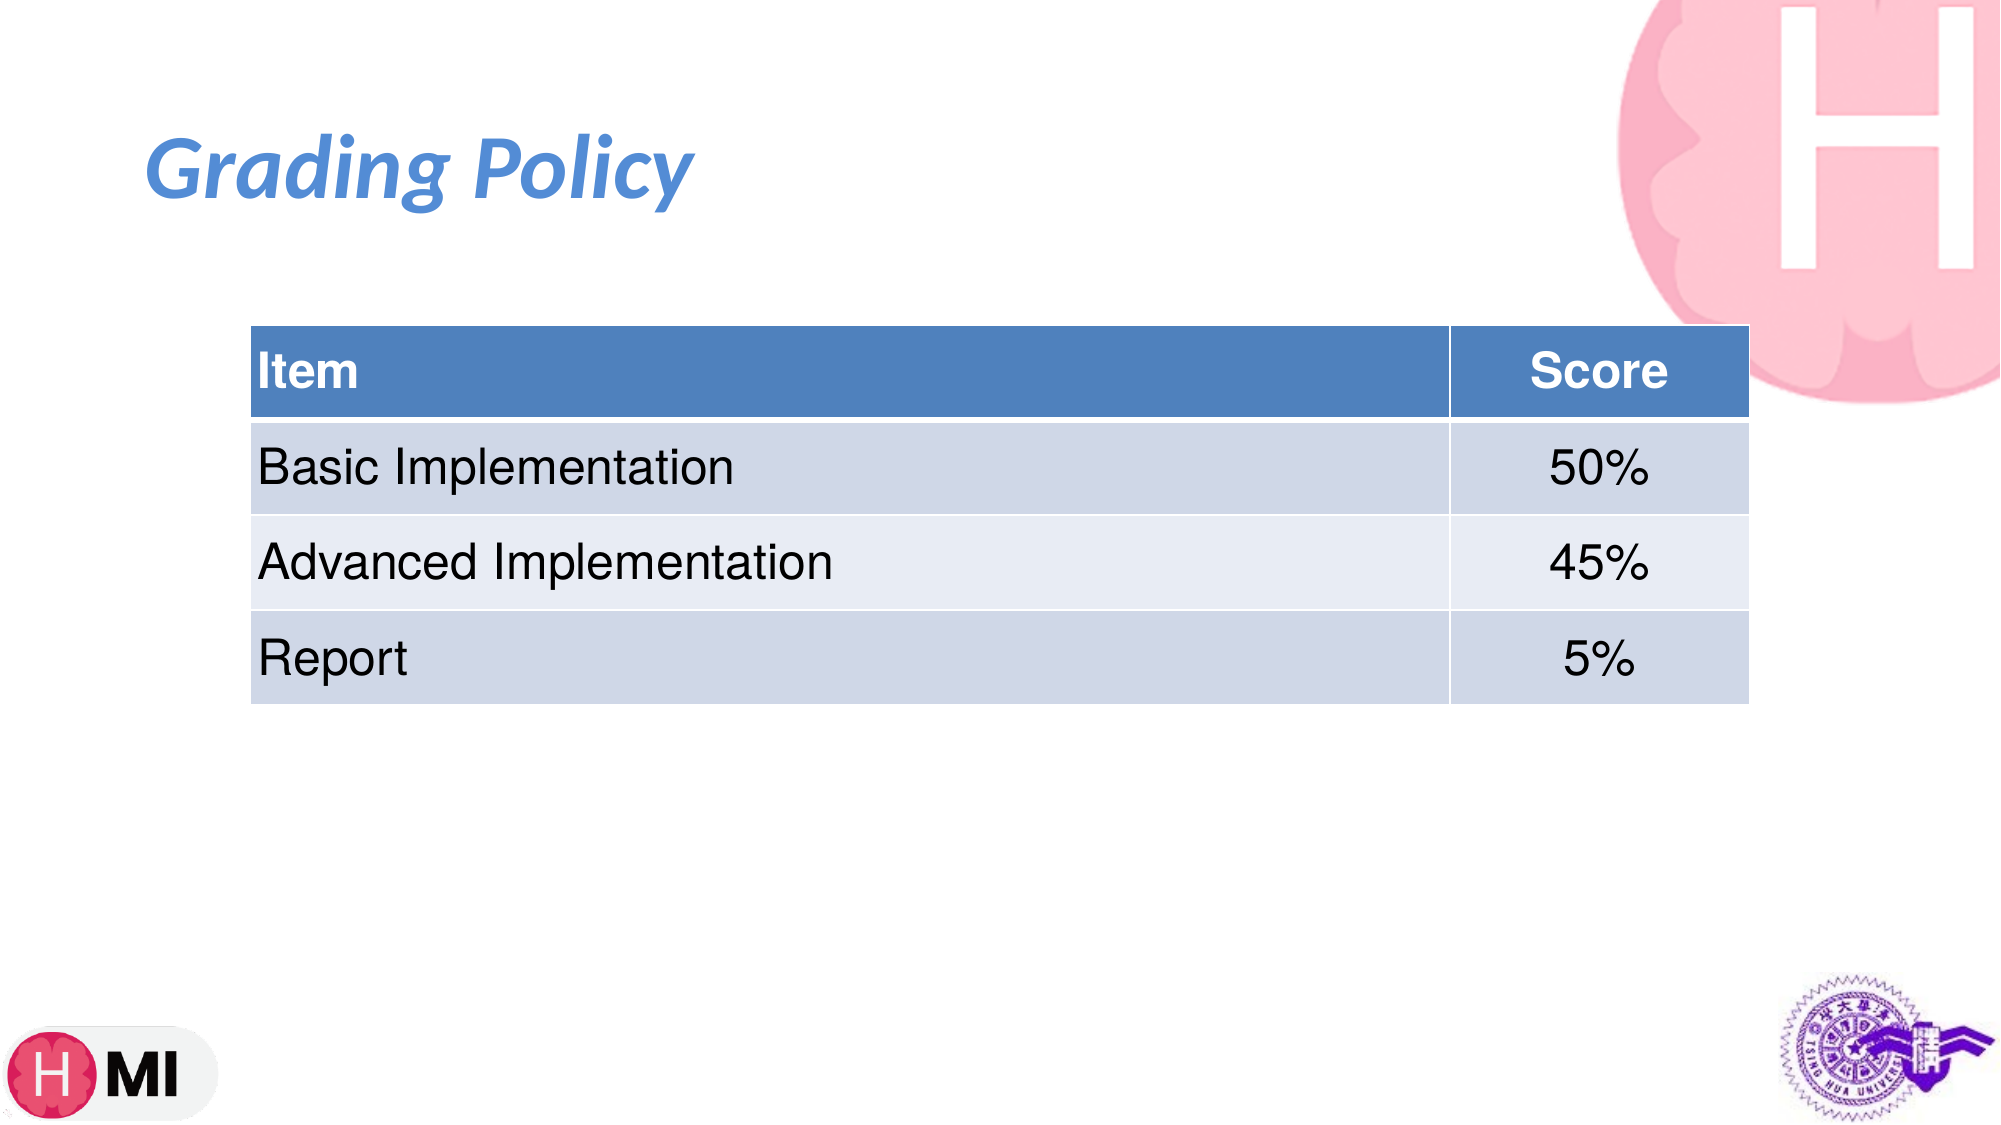

# Grading Policy
| Item | Score |
| --- | --- |
| Basic Implementation | 50% |
| Advanced Implementation | 45% |
| Report | 5% |